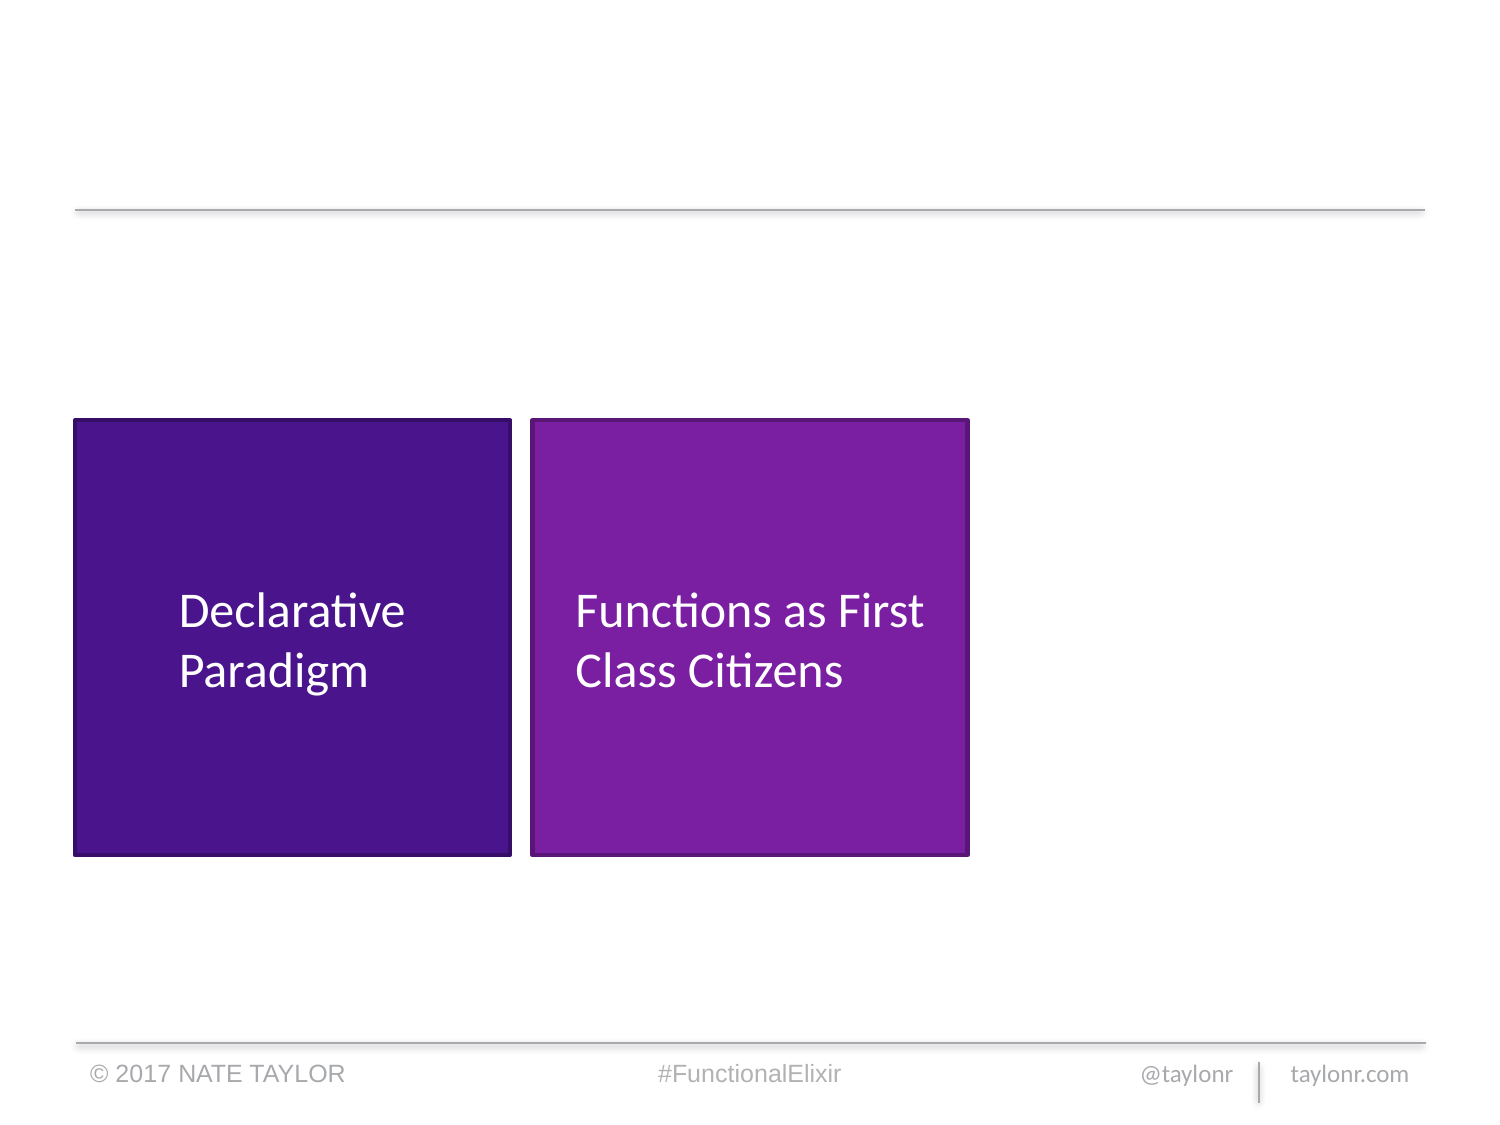

#
Declarative Paradigm
Functions as First Class Citizens
© 2017 NATE TAYLOR
#FunctionalElixir
@taylonr          taylonr.com